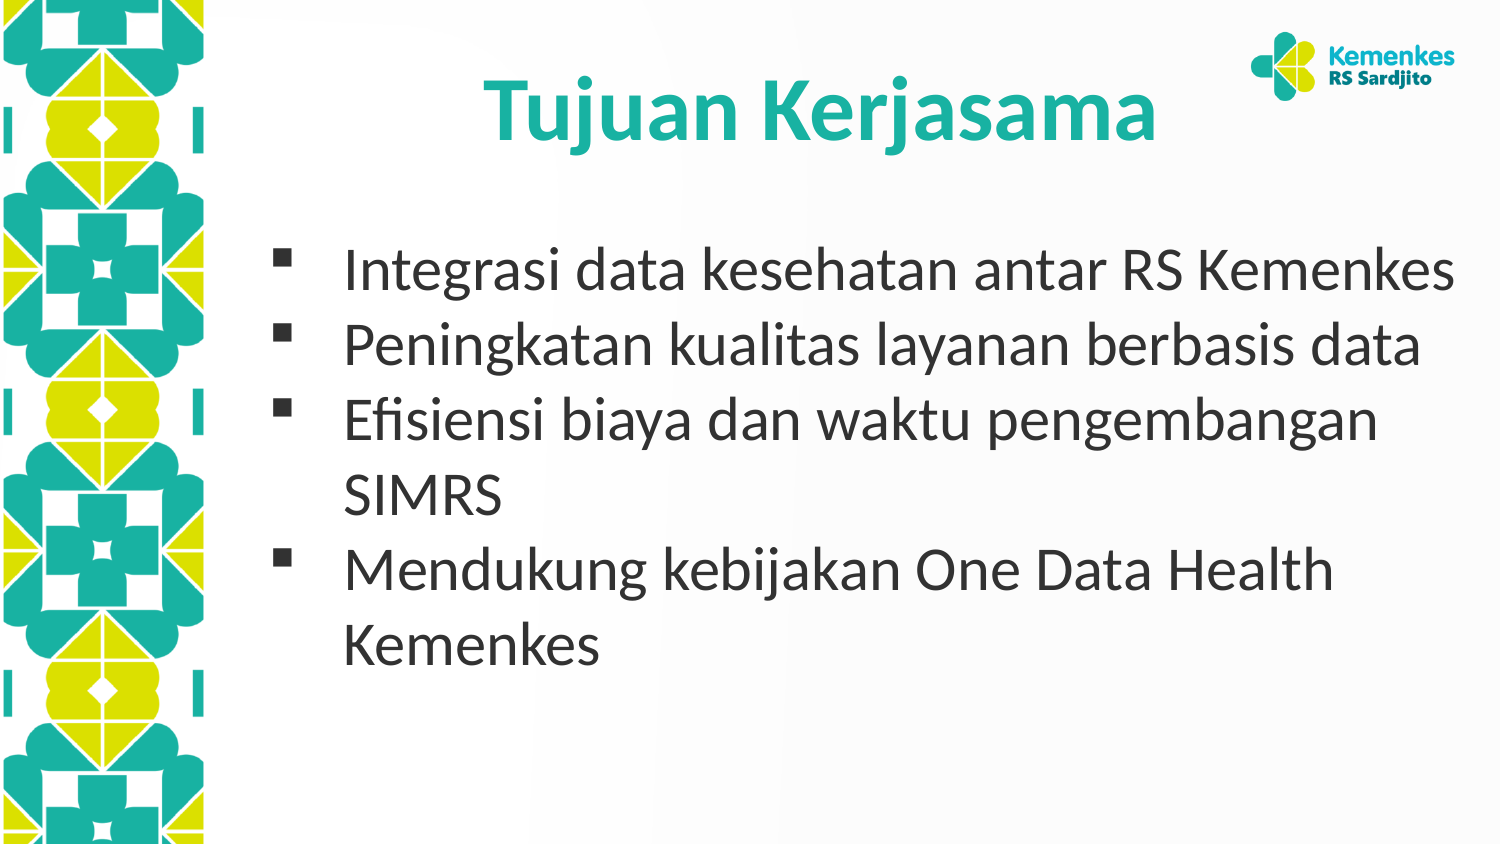

# Tujuan Kerjasama
Integrasi data kesehatan antar RS Kemenkes
Peningkatan kualitas layanan berbasis data
Efisiensi biaya dan waktu pengembangan SIMRS
Mendukung kebijakan One Data Health Kemenkes